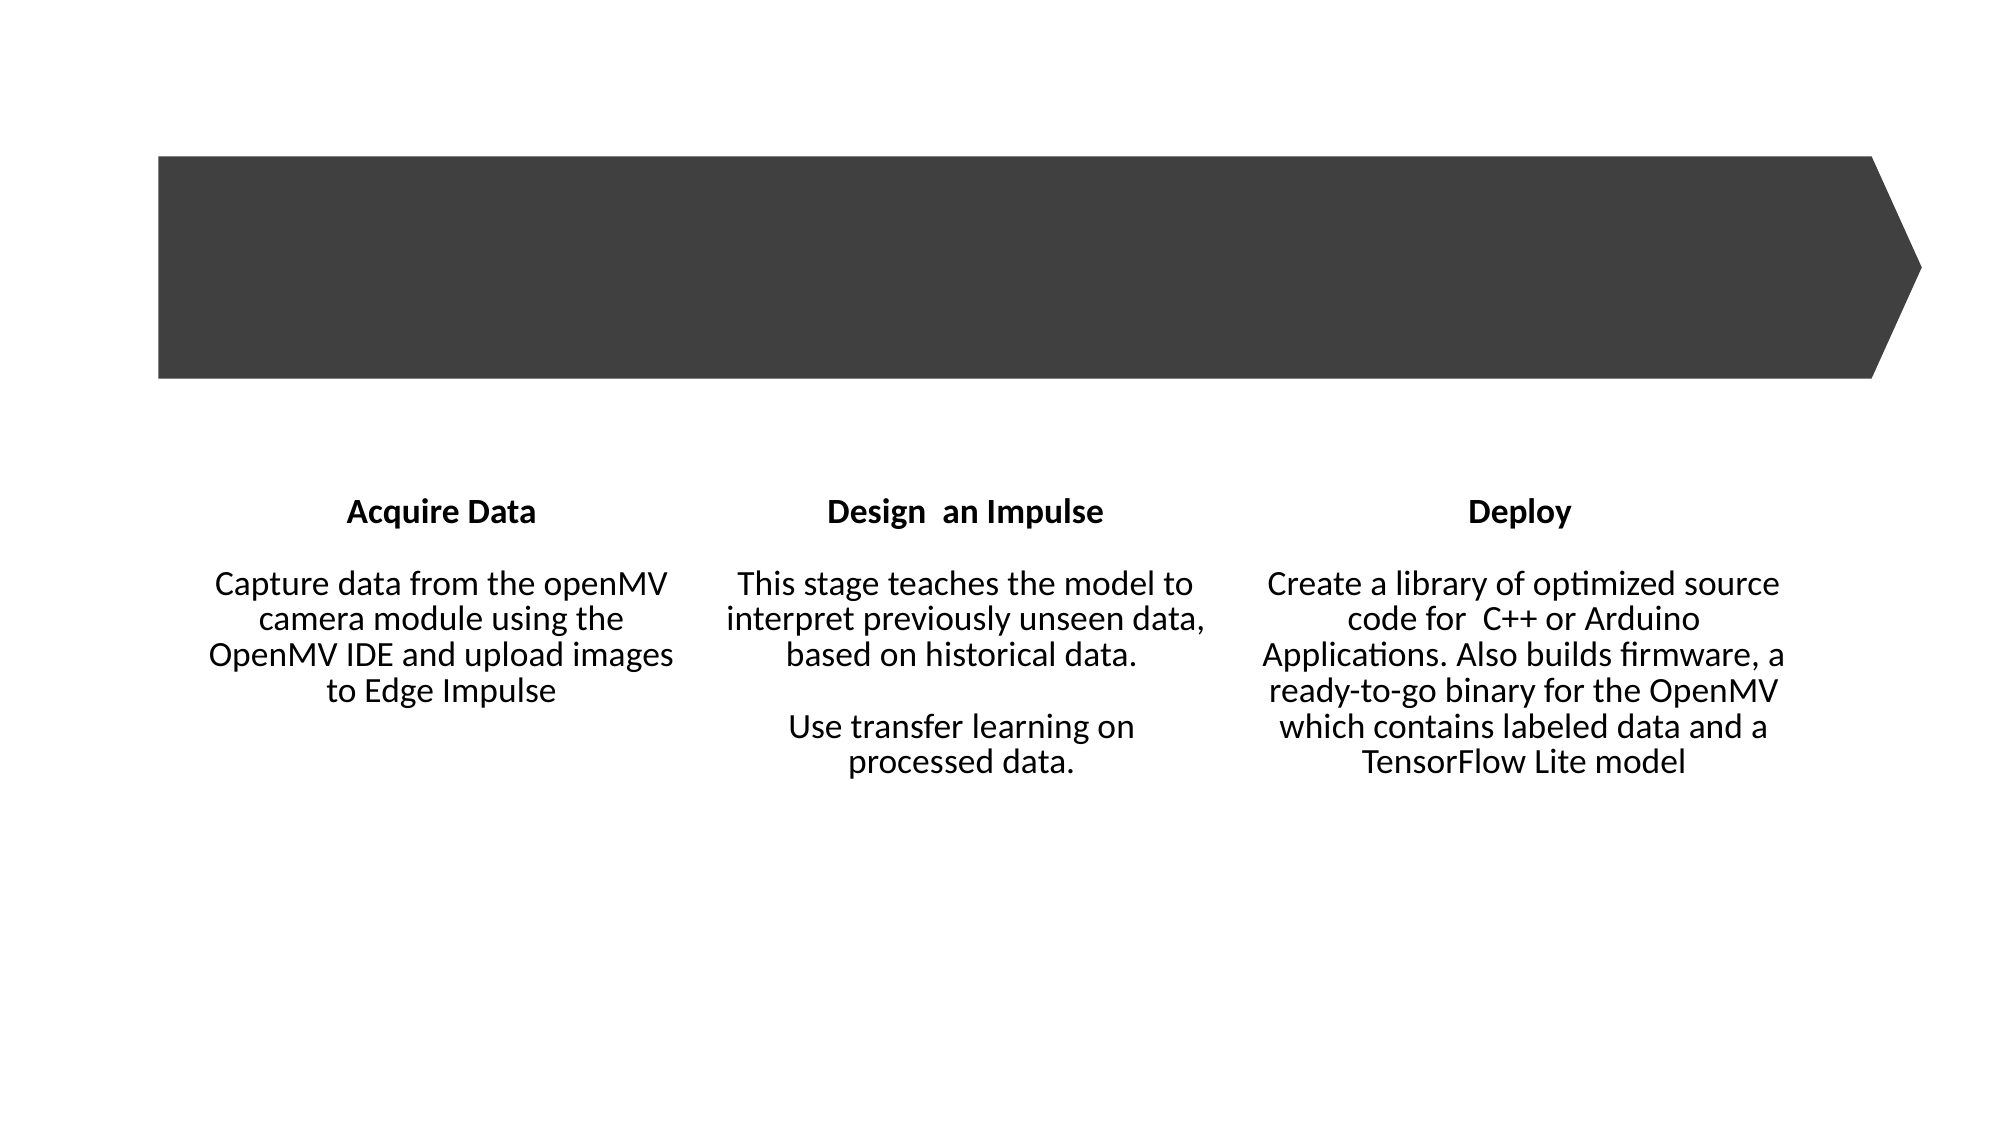

# Edge Impulse Leading development platform for machine learning on edge devices
| Acquire Data Capture data from the openMV camera module using the OpenMV IDE and upload images to Edge Impulse | Design an Impulse This stage teaches the model to interpret previously unseen data, based on historical data. Use transfer learning on processed data. | Deploy Create a library of optimized source code for C++ or Arduino Applications. Also builds firmware, a ready-to-go binary for the OpenMV which contains labeled data and a TensorFlow Lite model |
| --- | --- | --- |
|  |  |  |